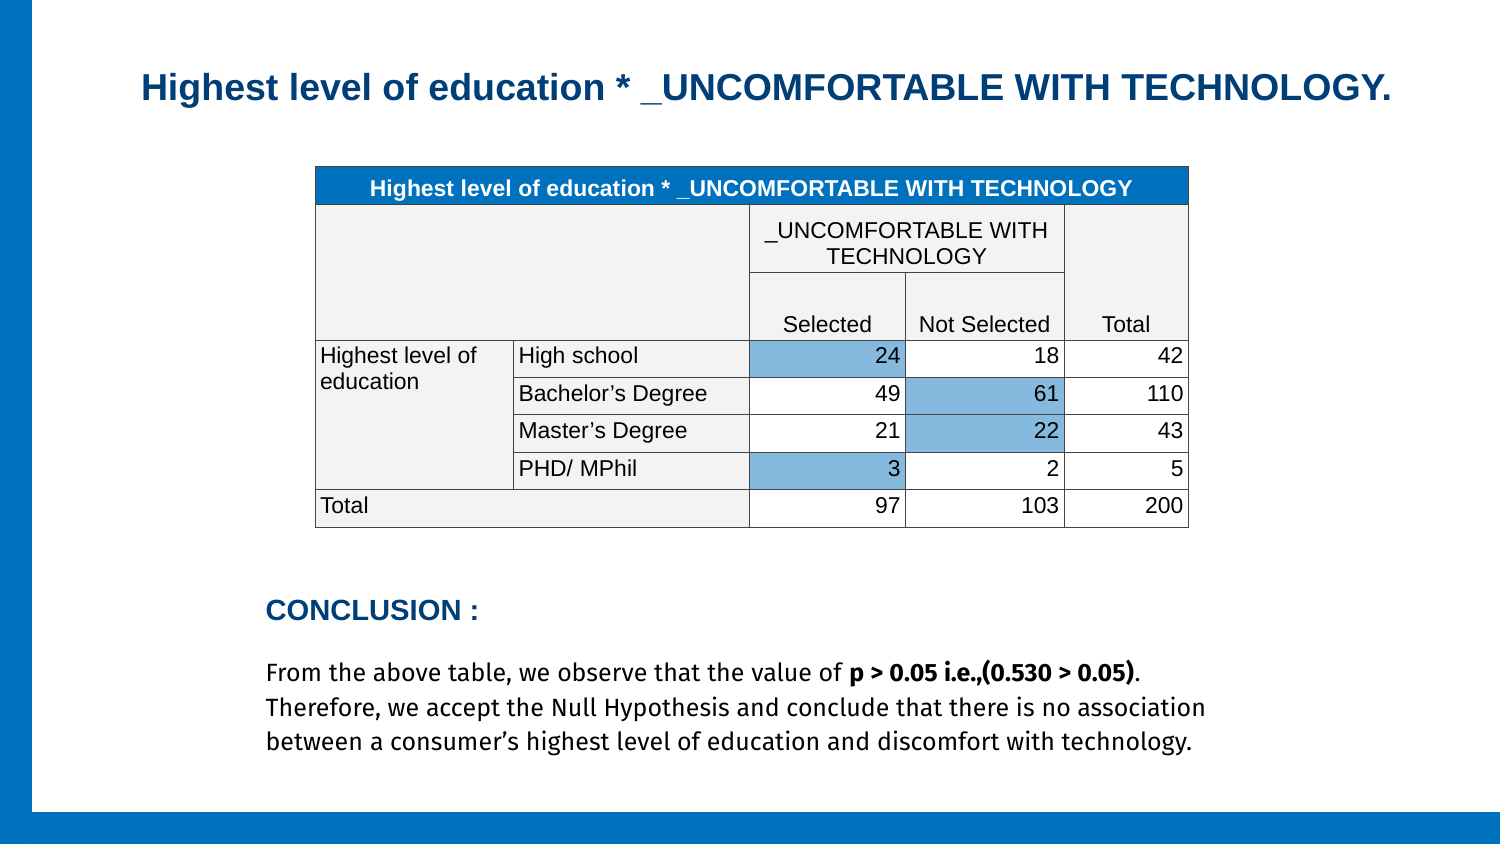

# Highest level of education * _UNCOMFORTABLE WITH TECHNOLOGY.

| Highest level of education \* \_UNCOMFORTABLE WITH TECHNOLOGY |  |  |  |  |
| --- | --- | --- | --- | --- |
|  |  | \_UNCOMFORTABLE WITH TECHNOLOGY |  | Total |
|  |  | Selected | Not Selected |  |
| Highest level of education | High school | 24 | 18 | 42 |
|  | Bachelor’s Degree | 49 | 61 | 110 |
|  | Master’s Degree | 21 | 22 | 43 |
|  | PHD/ MPhil | 3 | 2 | 5 |
| Total |  | 97 | 103 | 200 |
CONCLUSION :

From the above table, we observe that the value of p > 0.05 i.e.,(0.530 > 0.05).
Therefore, we accept the Null Hypothesis and conclude that there is no association between a consumer’s highest level of education and discomfort with technology.